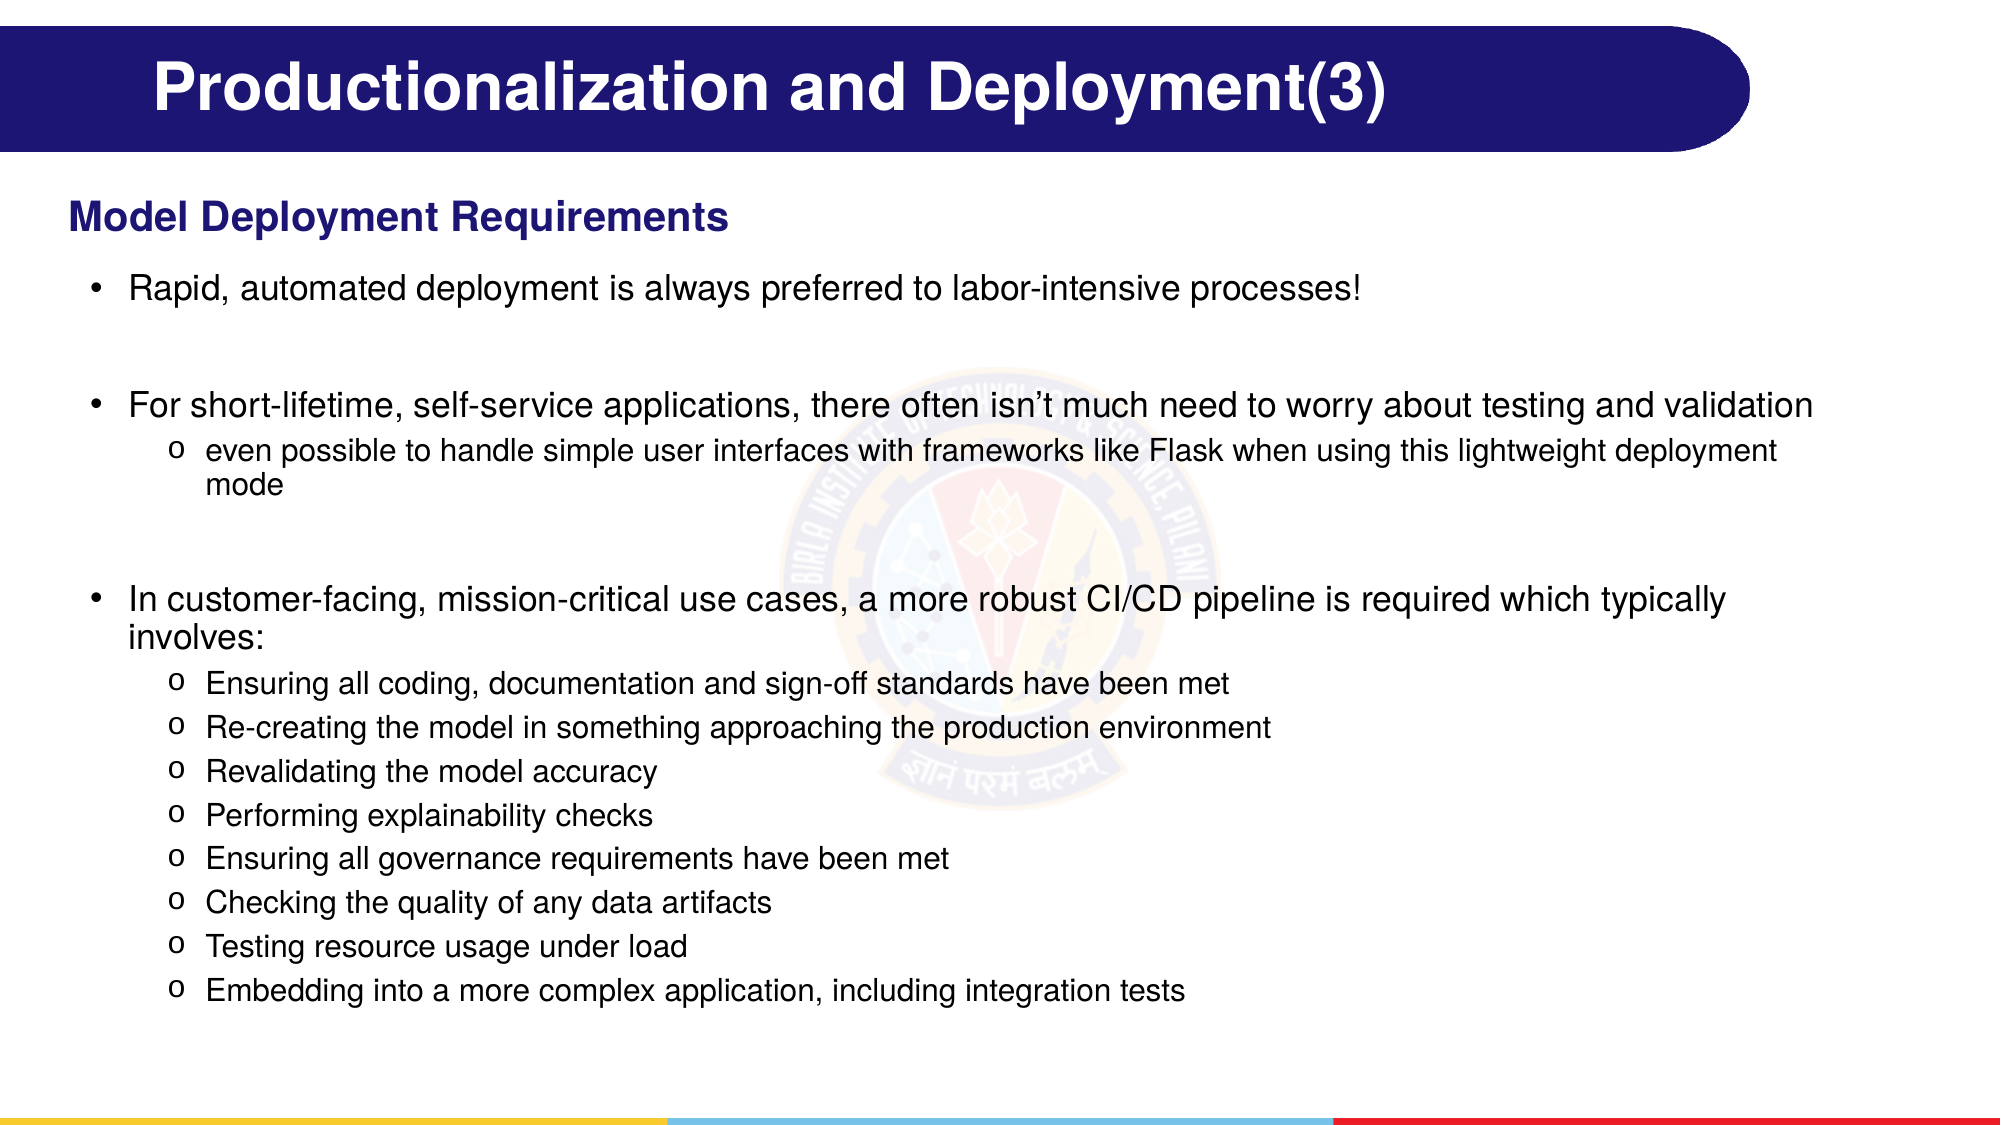

# Productionalization and Deployment(3)
Model Deployment Requirements
Rapid, automated deployment is always preferred to labor-intensive processes!

For short-lifetime, self-service applications, there often isn’t much need to worry about testing and validation
even possible to handle simple user interfaces with frameworks like Flask when using this lightweight deployment mode

In customer-facing, mission-critical use cases, a more robust CI/CD pipeline is required which typically involves:
Ensuring all coding, documentation and sign-off standards have been met
Re-creating the model in something approaching the production environment
Revalidating the model accuracy
Performing explainability checks
Ensuring all governance requirements have been met
Checking the quality of any data artifacts
Testing resource usage under load
Embedding into a more complex application, including integration tests